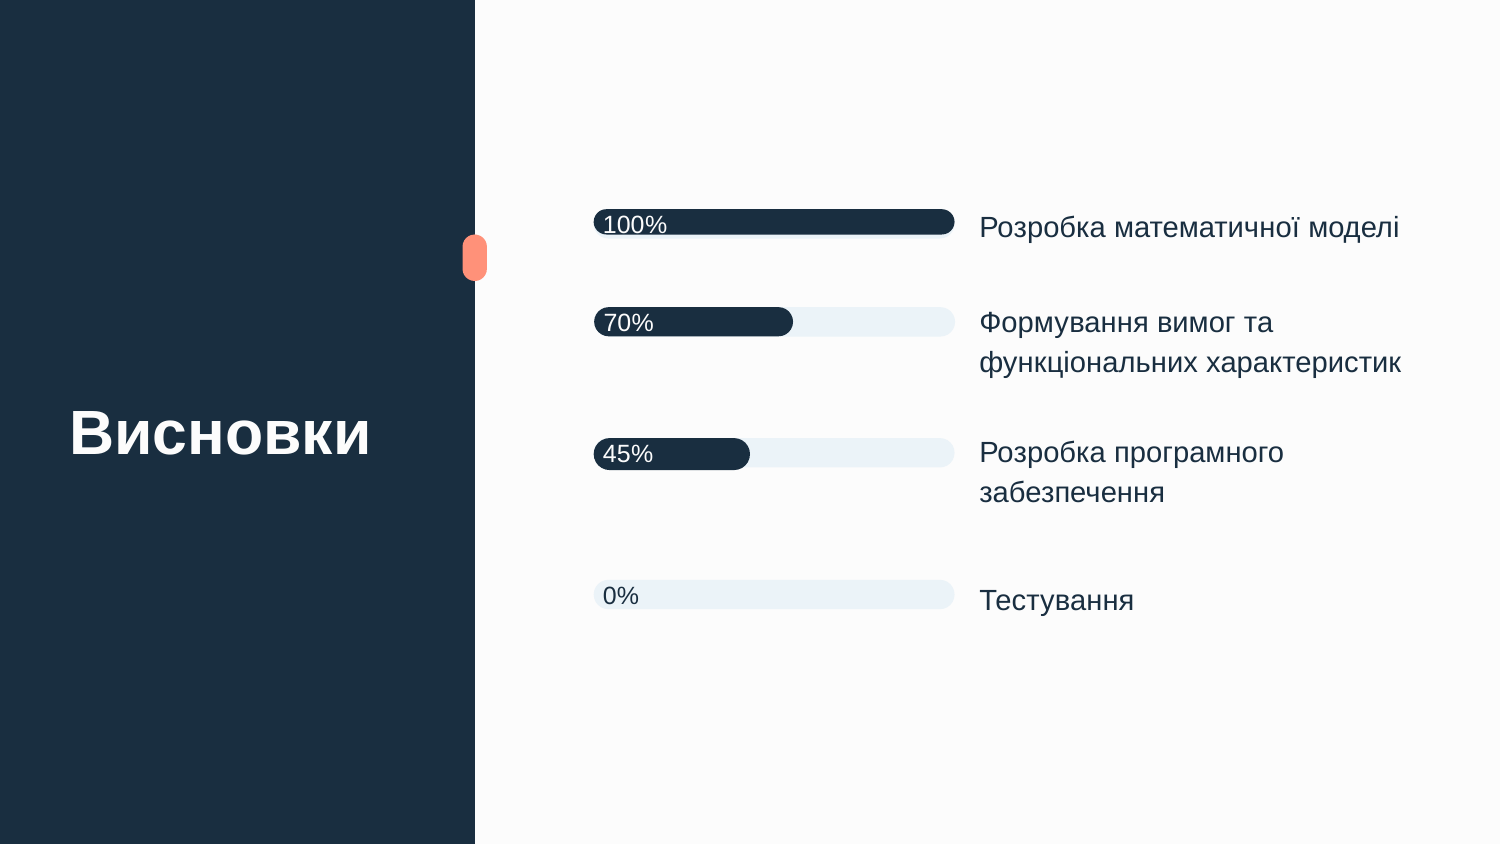

Розробка математичної моделі
100%

# Висновки
70%
Формування вимог та функціональних характеристик

45%
Розробка програмного забезпечення
95%

0%
95%

Тестування